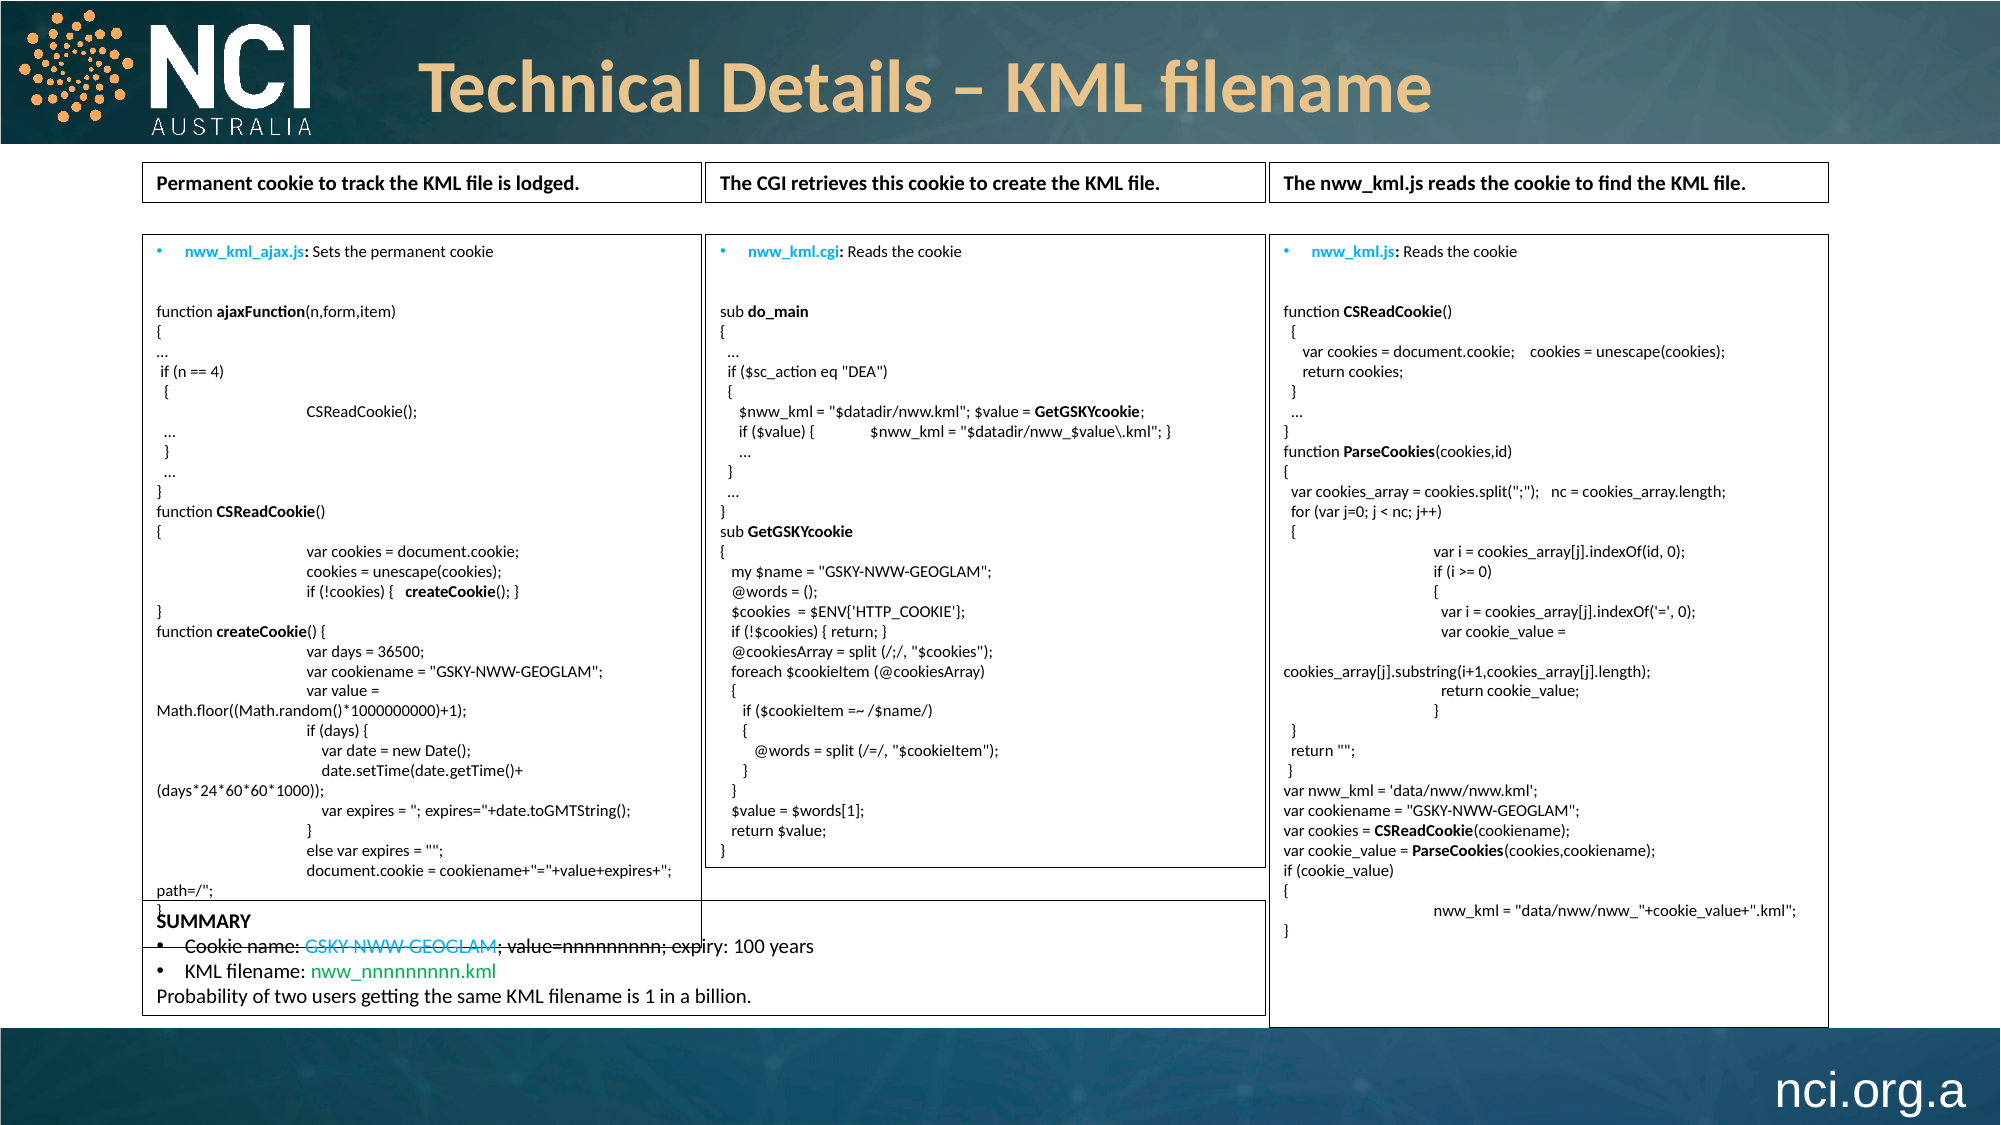

Technical Details – KML filename
Permanent cookie to track the KML file is lodged.
The CGI retrieves this cookie to create the KML file.
The nww_kml.js reads the cookie to find the KML file.
nww_kml_ajax.js: Sets the permanent cookie

function ajaxFunction(n,form,item)
{
…
 if (n == 4)
  {
  	CSReadCookie();
  …
  }
  …
}
function CSReadCookie()
{
	var cookies = document.cookie;
	cookies = unescape(cookies);
	if (!cookies) {   createCookie(); }
}
function createCookie() {
	var days = 36500;
	var cookiename = "GSKY-NWW-GEOGLAM";
	var value = Math.floor((Math.random()*1000000000)+1);
	if (days) {
	    var date = new Date();
	    date.setTime(date.getTime()+(days*24*60*60*1000));
	    var expires = "; expires="+date.toGMTString();
	}
	else var expires = "";
	document.cookie = cookiename+"="+value+expires+"; path=/";
}

nww_kml.cgi: Reads the cookie

sub do_main
{
  …
  if ($sc_action eq "DEA")
  {
     $nww_kml = "$datadir/nww.kml"; $value = GetGSKYcookie;
     if ($value) {	$nww_kml = "$datadir/nww_$value\.kml"; }
     ...
  }
  …
}
sub GetGSKYcookie
{
   my $name = "GSKY-NWW-GEOGLAM";
   @words = ();
   $cookies  = $ENV{'HTTP_COOKIE'};
   if (!$cookies) { return; }
   @cookiesArray = split (/;/, "$cookies");
   foreach $cookieItem (@cookiesArray)
   {
      if ($cookieItem =~ /$name/)
      {
         @words = split (/=/, "$cookieItem");
      }
   }
   $value = $words[1];
   return $value;
}
nww_kml.js: Reads the cookie

function CSReadCookie()
  {
     var cookies = document.cookie;    cookies = unescape(cookies);
     return cookies;
  }
  …
}
function ParseCookies(cookies,id)
{
  var cookies_array = cookies.split(";");   nc = cookies_array.length;
  for (var j=0; j < nc; j++)
  {
  	var i = cookies_array[j].indexOf(id, 0);
  	if (i >= 0)
  	{
  	  var i = cookies_array[j].indexOf('=', 0);
  	  var cookie_value =
	    cookies_array[j].substring(i+1,cookies_array[j].length);
  	  return cookie_value;
  	}
  }
  return "";
 }
var nww_kml = 'data/nww/nww.kml';
var cookiename = "GSKY-NWW-GEOGLAM";
var cookies = CSReadCookie(cookiename);
var cookie_value = ParseCookies(cookies,cookiename);
if (cookie_value)
{
	nww_kml = "data/nww/nww_"+cookie_value+".kml";
}

SUMMARY
Cookie name: GSKY-NWW-GEOGLAM; value=nnnnnnnnn; expiry: 100 years
KML filename: nww_nnnnnnnnn.kml
Probability of two users getting the same KML filename is 1 in a billion.